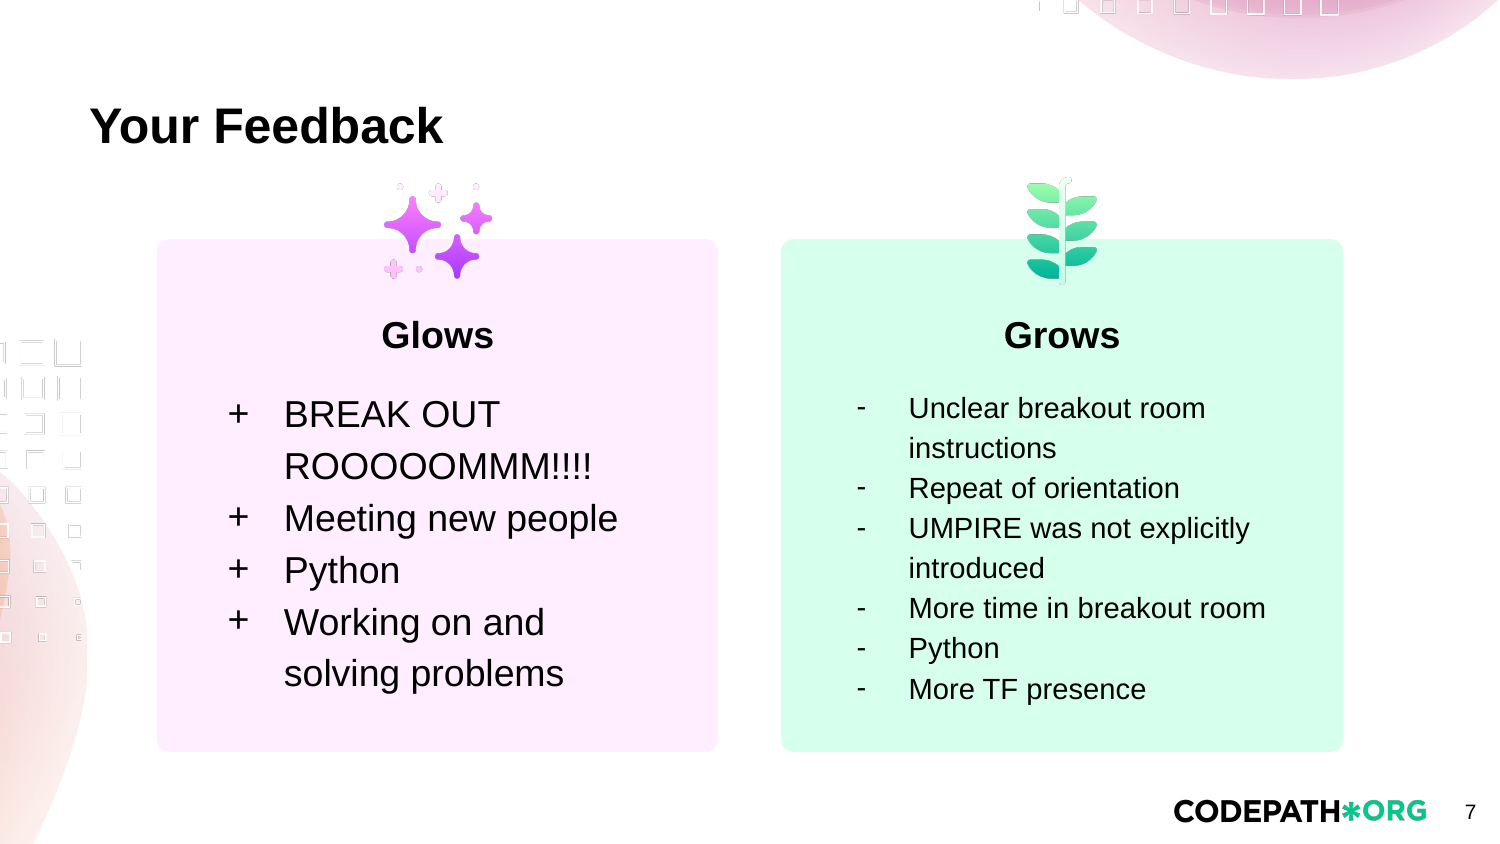

BREAK OUT ROOOOOMMM!!!!
Meeting new people
Python
Working on and solving problems
Unclear breakout room instructions
Repeat of orientation
UMPIRE was not explicitly introduced
More time in breakout room
Python
More TF presence
7